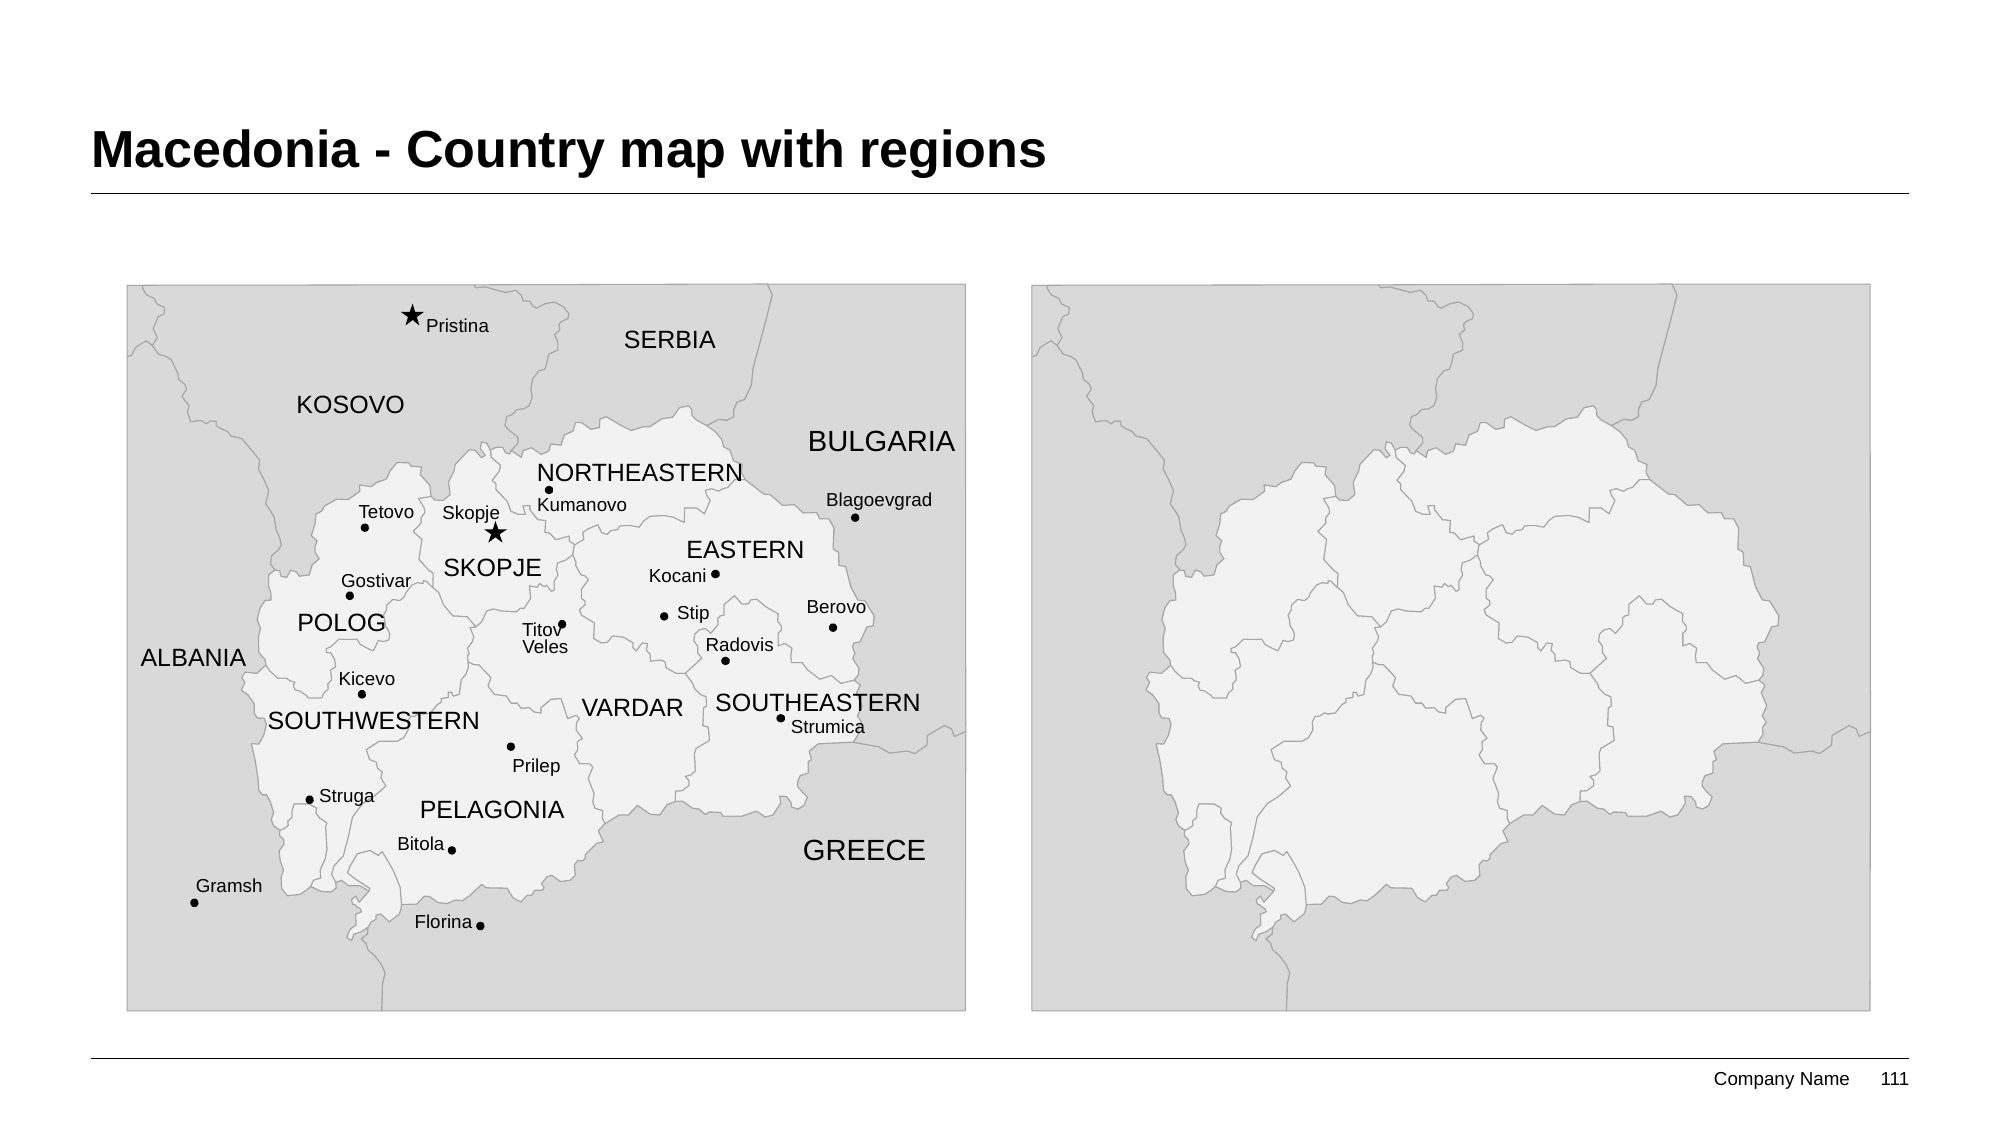

# Macedonia - Country map with regions

Pristina
SERBIA
KOSOVO

BULGARIA
NORTHEASTERN

Blagoevgrad
Kumanovo
Tetovo
Skopje

EASTERN
SKOPJE
Kocani
Gostivar

Berovo
Stip
POLOG

Titov

Radovis
Veles
ALBANIA

Kicevo
SOUTHEASTERN

VARDAR
SOUTHWESTERN

Strumica

Prilep
Struga
PELAGONIA

GREECE
Bitola

Gramsh

Florina